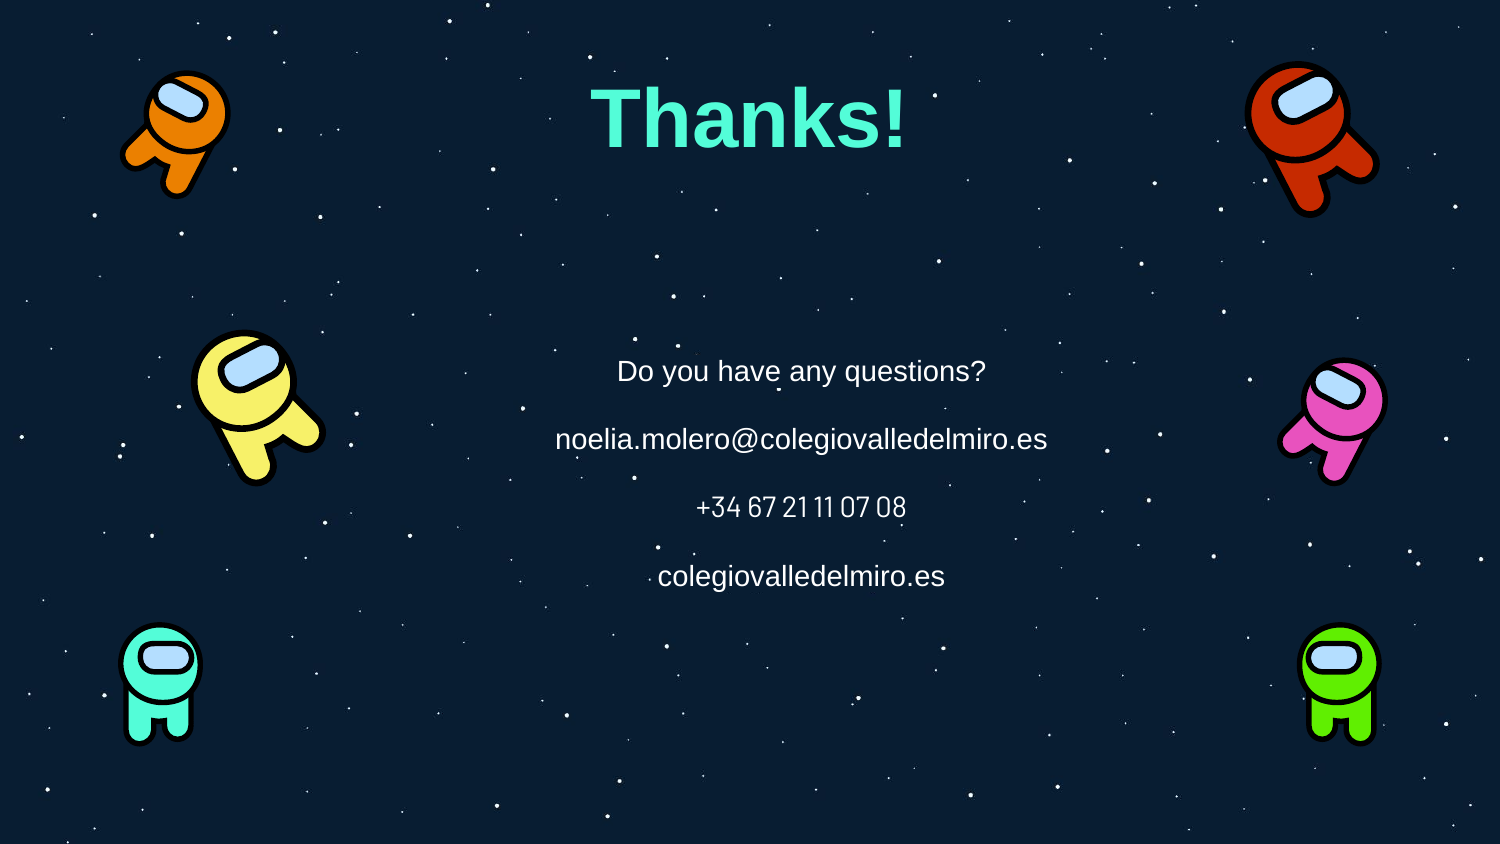

Thanks!

Do you have any questions?
noelia.molero@colegiovalledelmiro.es
+34 67 21 11 07 08
colegiovalledelmiro.es